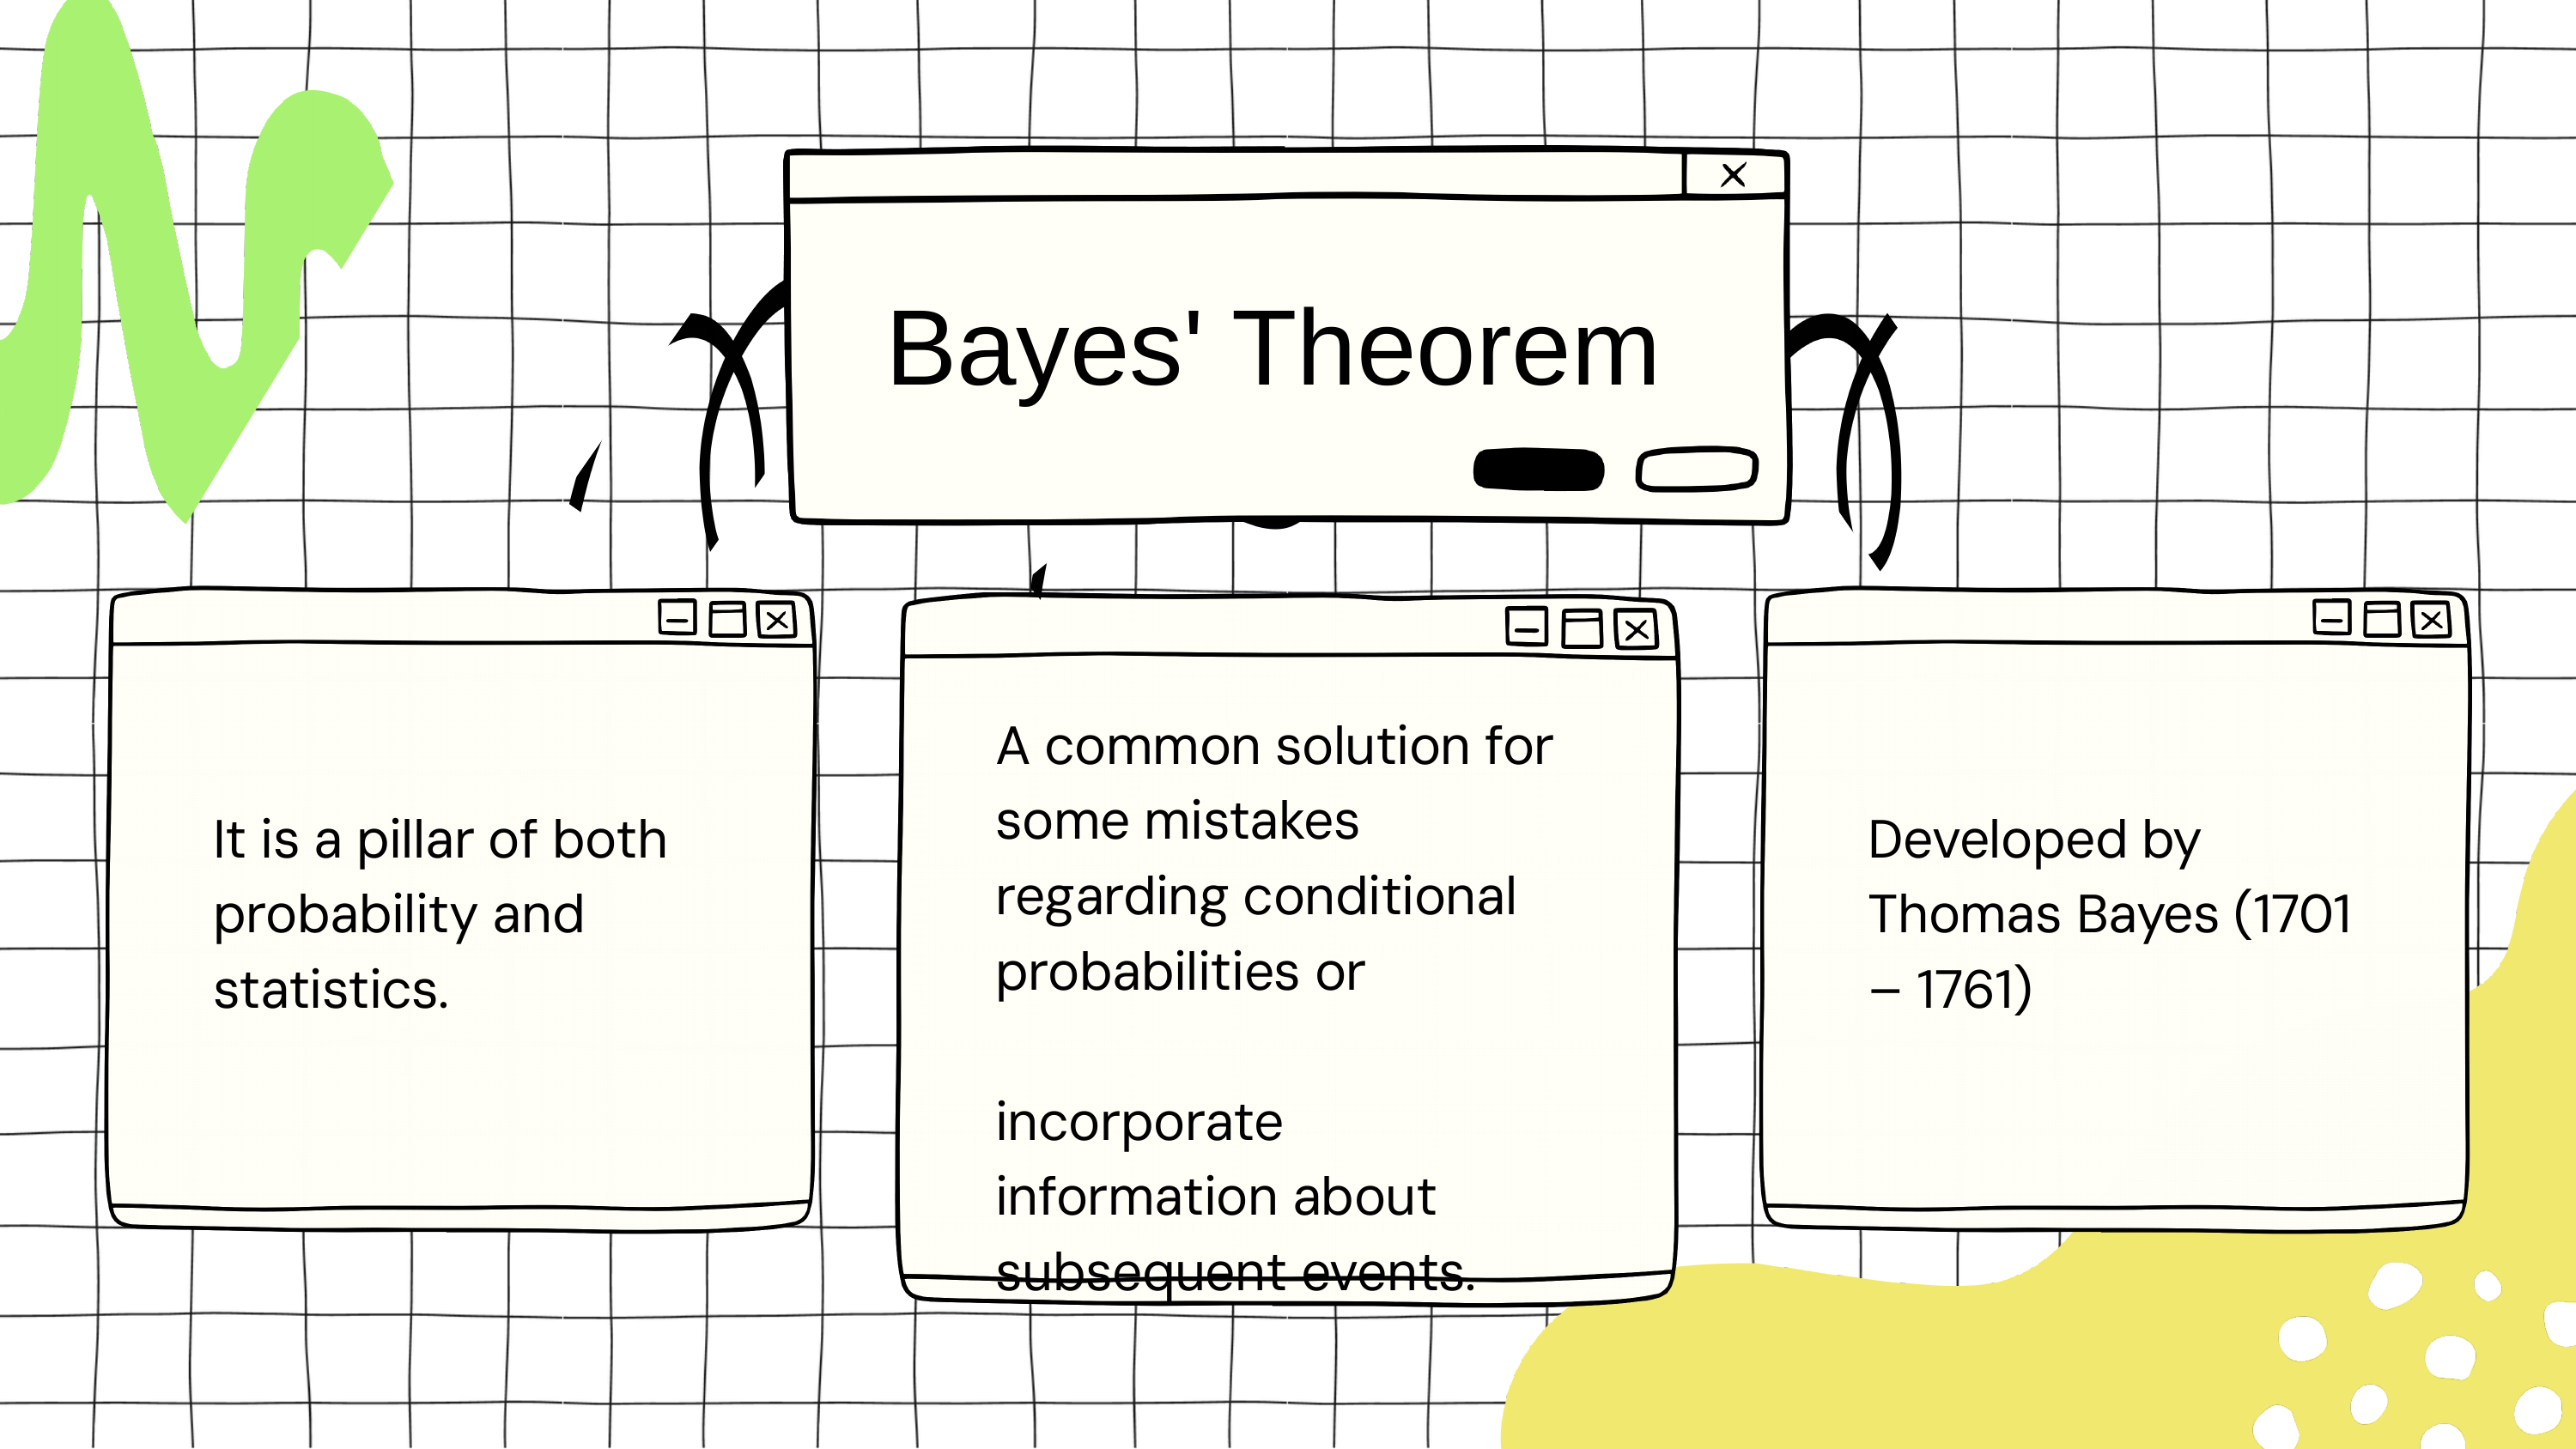

Bayes' Theorem

A common solution for some mistakes regarding conditional probabilities or

incorporate information about subsequent events.

It is a pillar of both probability and statistics.
Developed by Thomas Bayes (1701 – 1761)